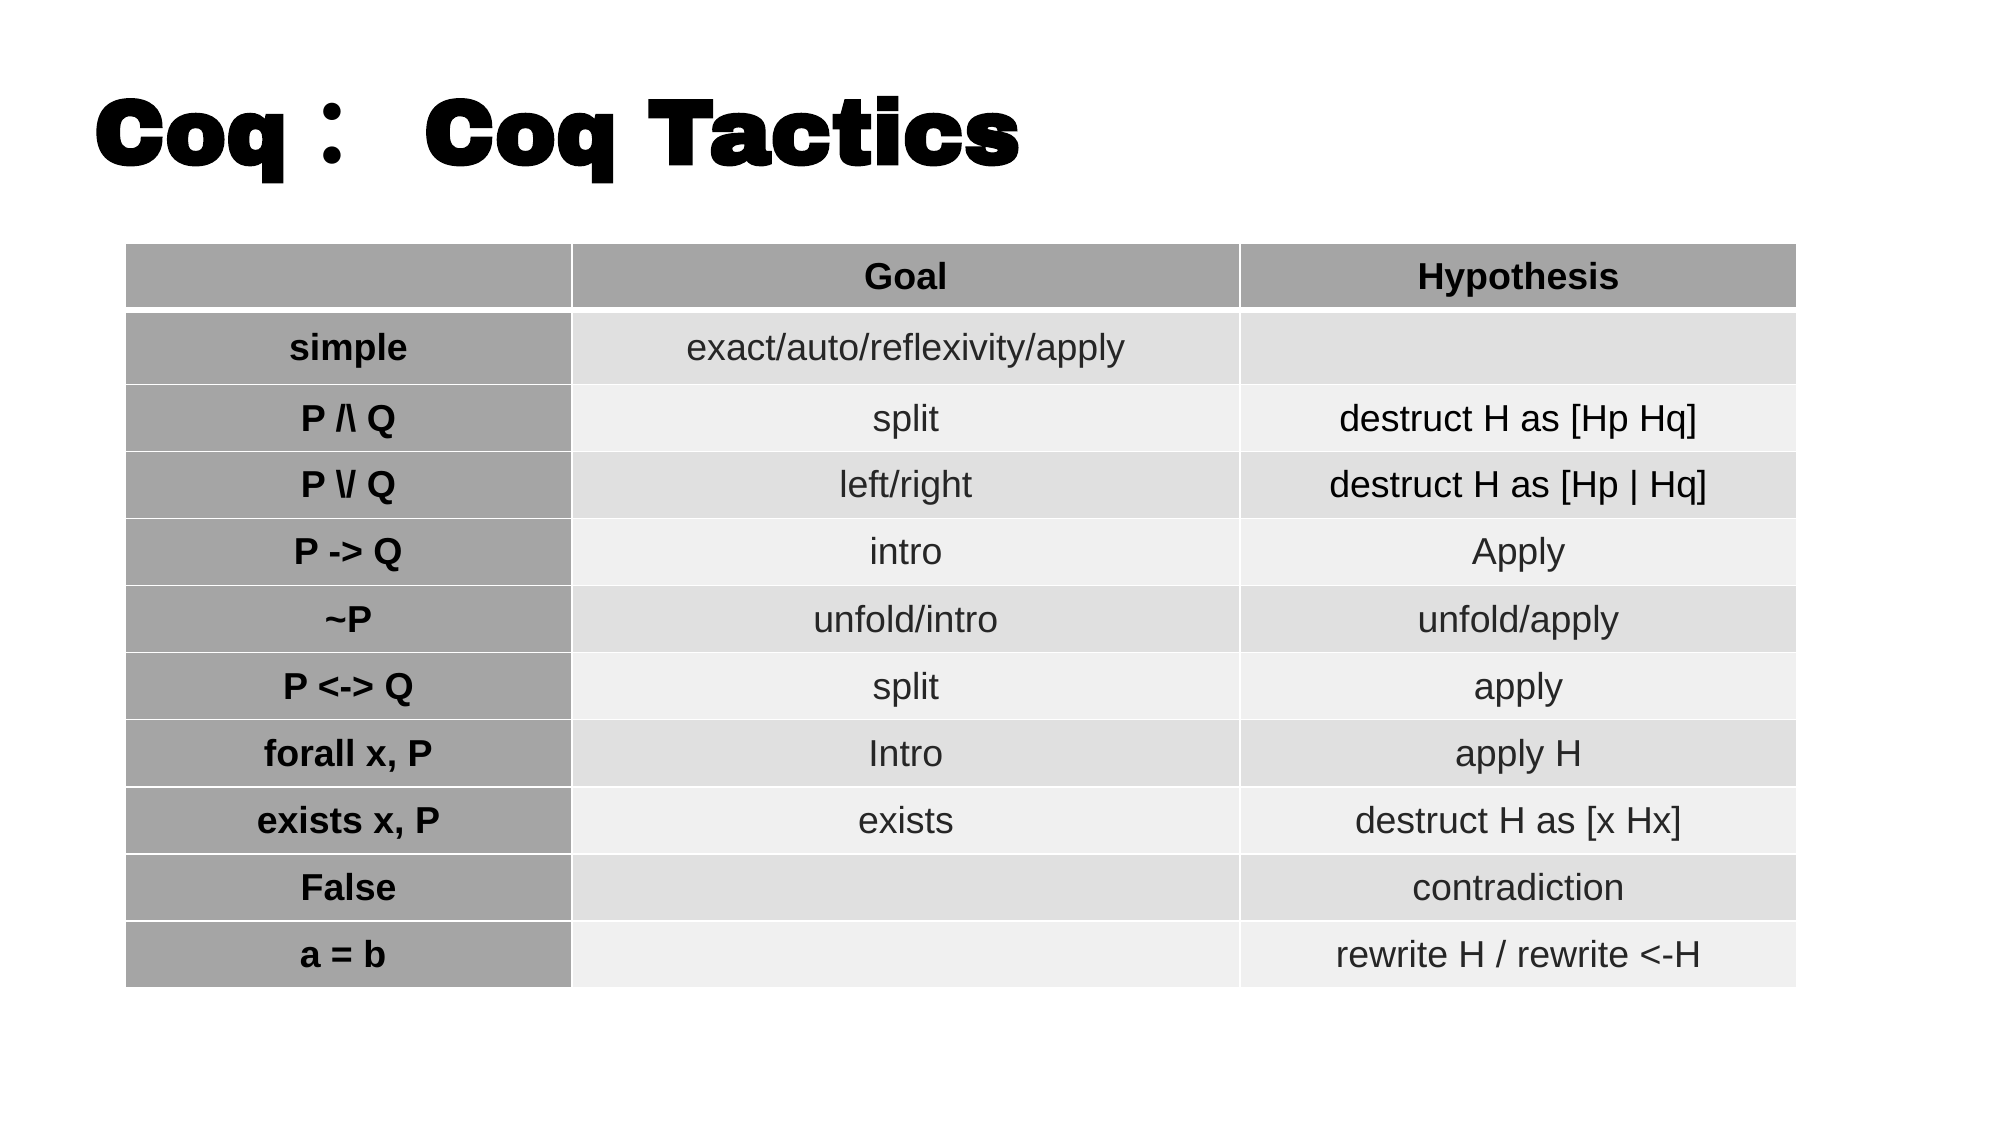

# Coq：Coq Tactics
|  | Goal | Hypothesis |
| --- | --- | --- |
| simple | exact/auto/reflexivity/apply |  |
| P /\ Q | split | destruct H as [Hp Hq] |
| P \/ Q | left/right | destruct H as [Hp | Hq] |
| P -> Q | intro | Apply |
| ~P | unfold/intro | unfold/apply |
| P <-> Q | split | apply |
| forall x, P | Intro | apply H |
| exists x, P | exists | destruct H as [x Hx] |
| False |  | contradiction |
| a = b |  | rewrite H / rewrite <-H |